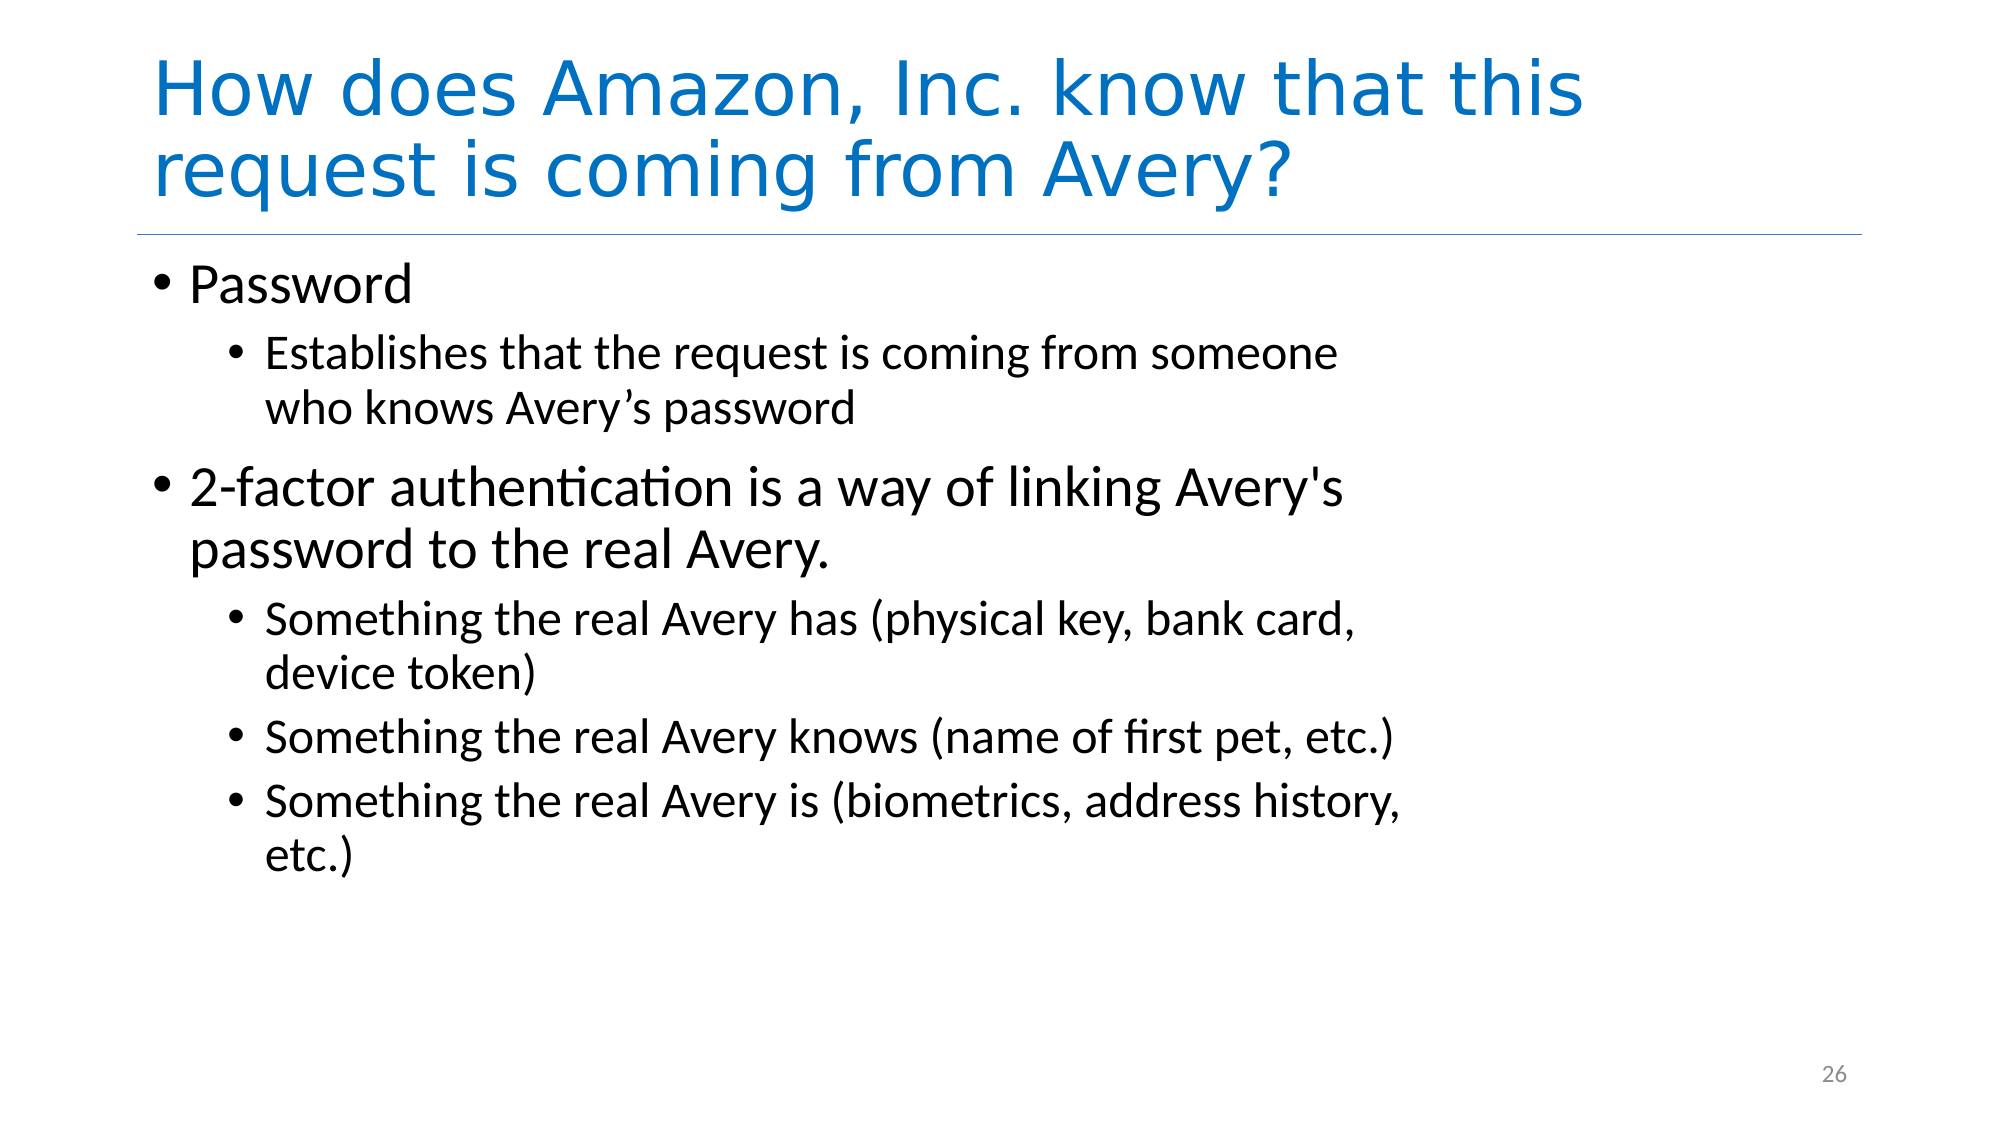

# How does Amazon, Inc. know that this request is coming from Avery?
Password
Establishes that the request is coming from someone who knows Avery’s password
2-factor authentication is a way of linking Avery's password to the real Avery.
Something the real Avery has (physical key, bank card, device token)
Something the real Avery knows (name of first pet, etc.)
Something the real Avery is (biometrics, address history, etc.)
26